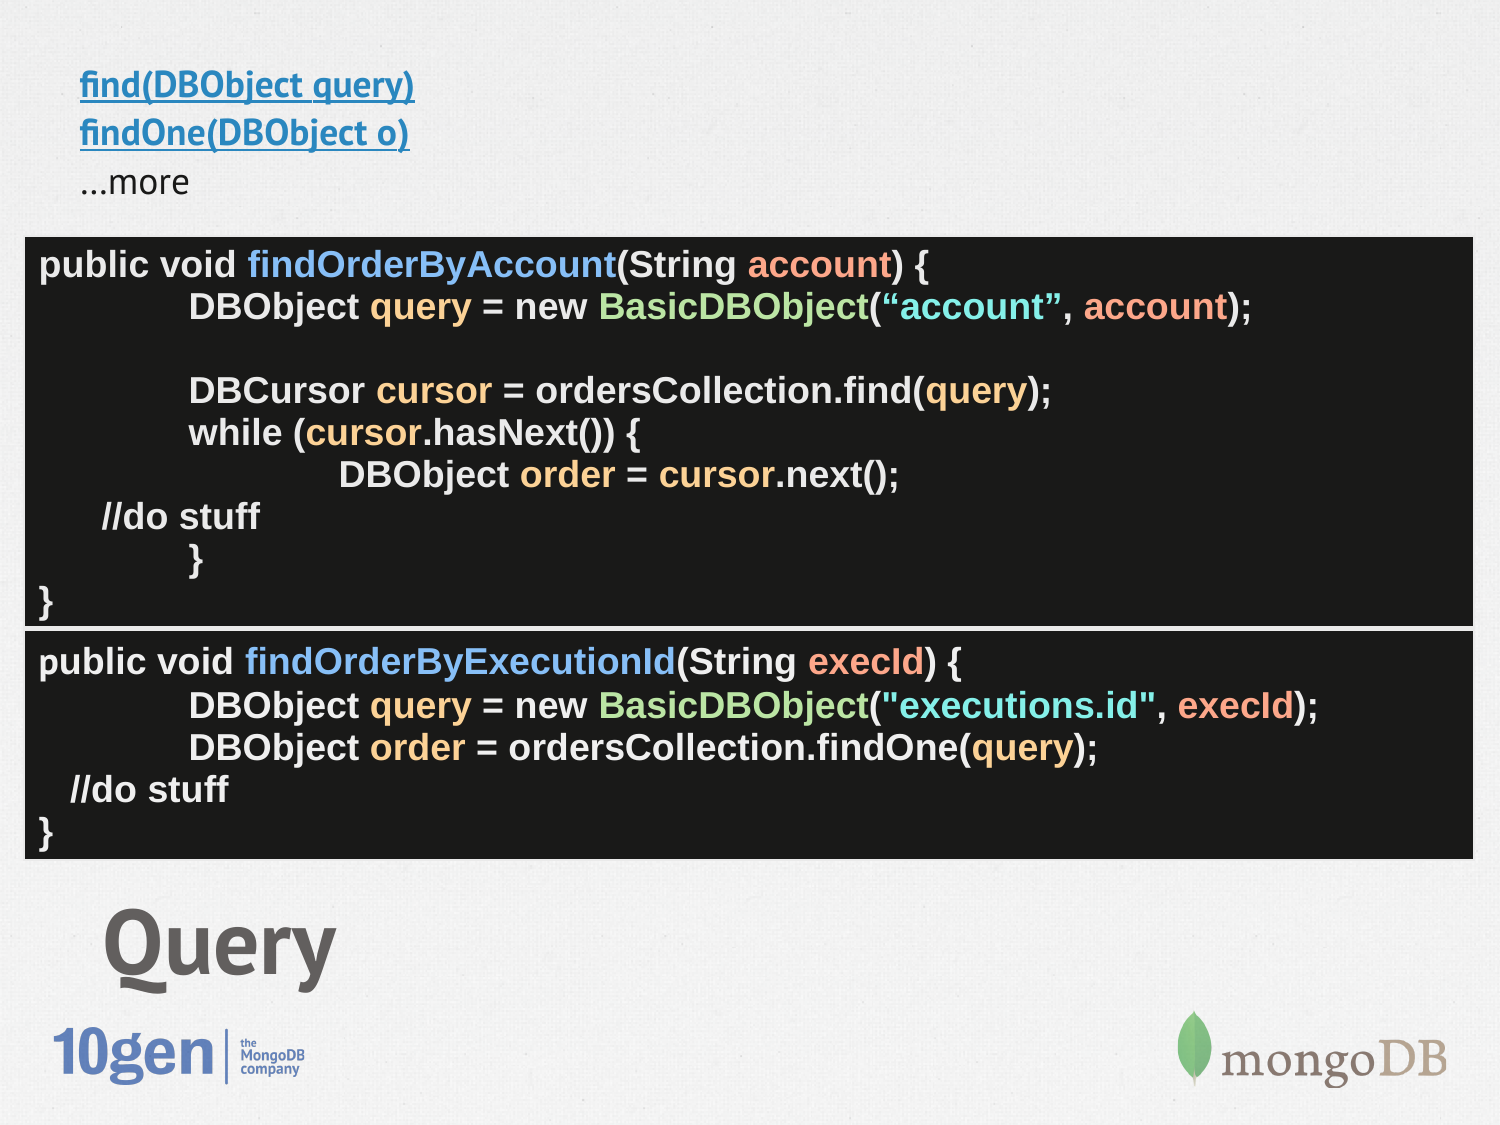

find(DBObject query)
findOne(DBObject o)
…more
| public void findOrderByAccount(String account) { DBObject query = new BasicDBObject(“account”, account); DBCursor cursor = ordersCollection.find(query); while (cursor.hasNext()) { DBObject order = cursor.next(); //do stuff } } |
| --- |
| public void findOrderByExecutionId(String execId) { DBObject query = new BasicDBObject("executions.id", execId); DBObject order = ordersCollection.findOne(query); //do stuff } |
# Query